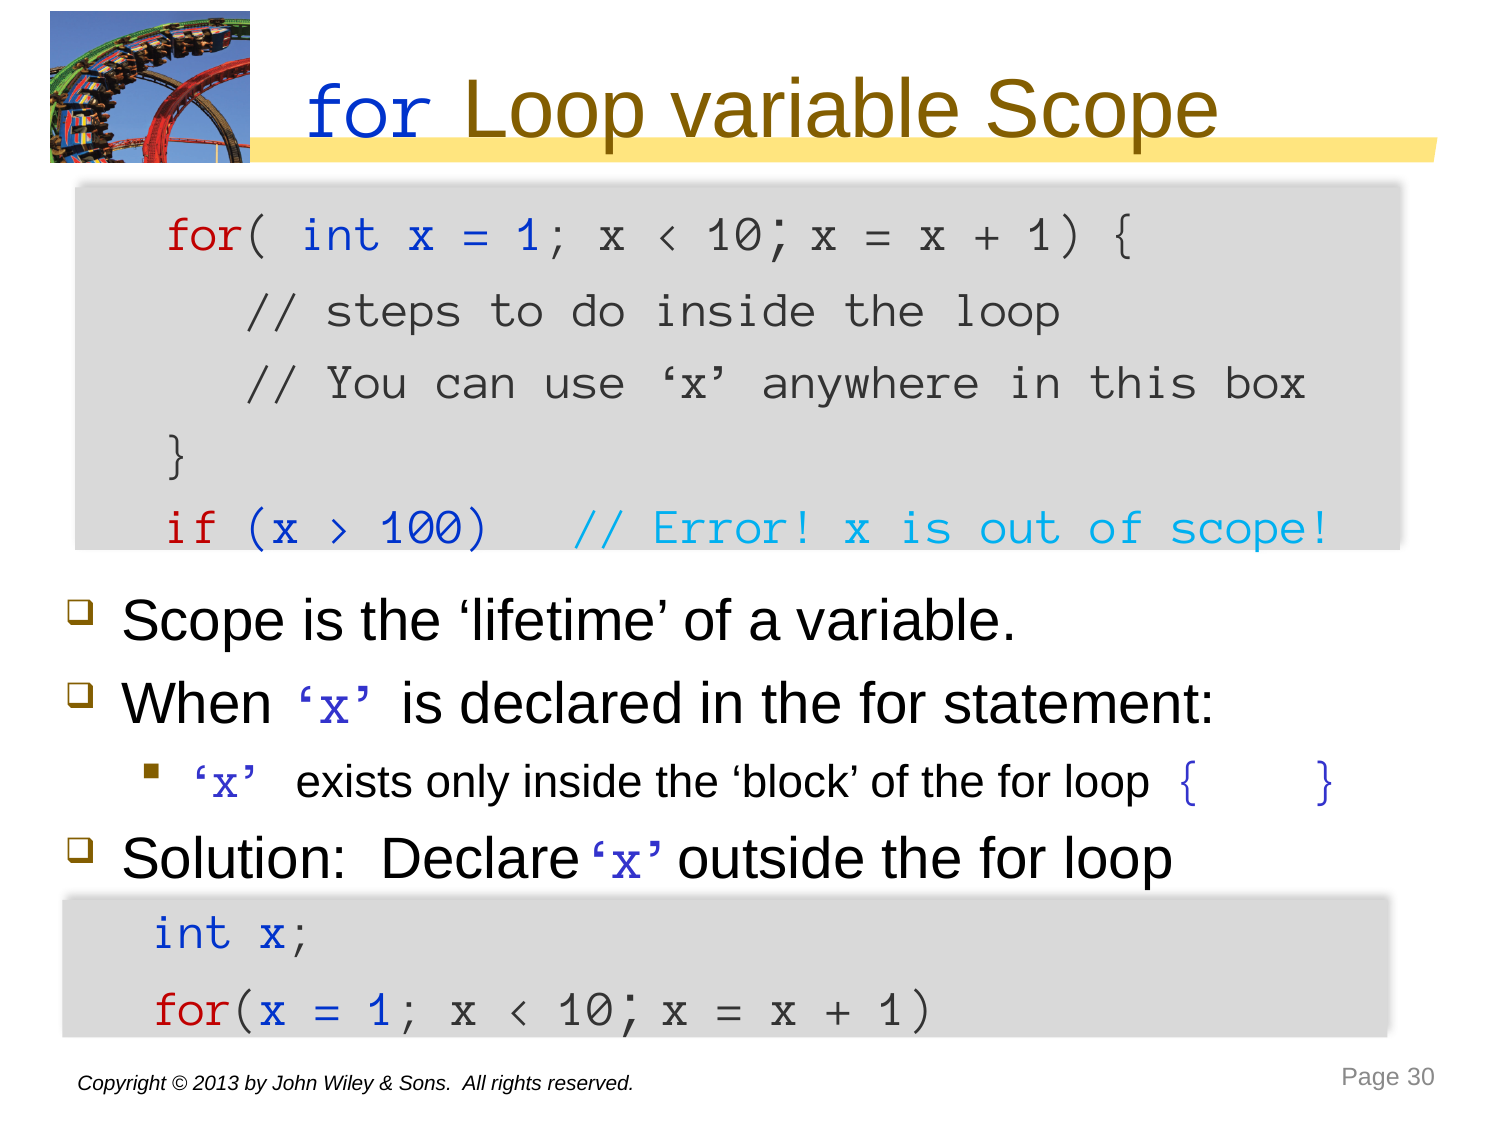

# for Loop variable Scope
for( int x = 1; x < 10; x = x + 1) {
   // steps to do inside the loop
   // You can use ‘x’ anywhere in this box
}
if (x > 100)   // Error! x is out of scope!
Scope is the ‘lifetime’ of a variable.
When ‘x’ is declared in the for statement:
‘x’ exists only inside the ‘block’ of the for loop  {    }
Solution:  Declare‘x’outside the for loop
int x;
for(x = 1; x < 10; x = x + 1)

Copyright © 2013 by John Wiley & Sons.  All rights reserved.
Page 30